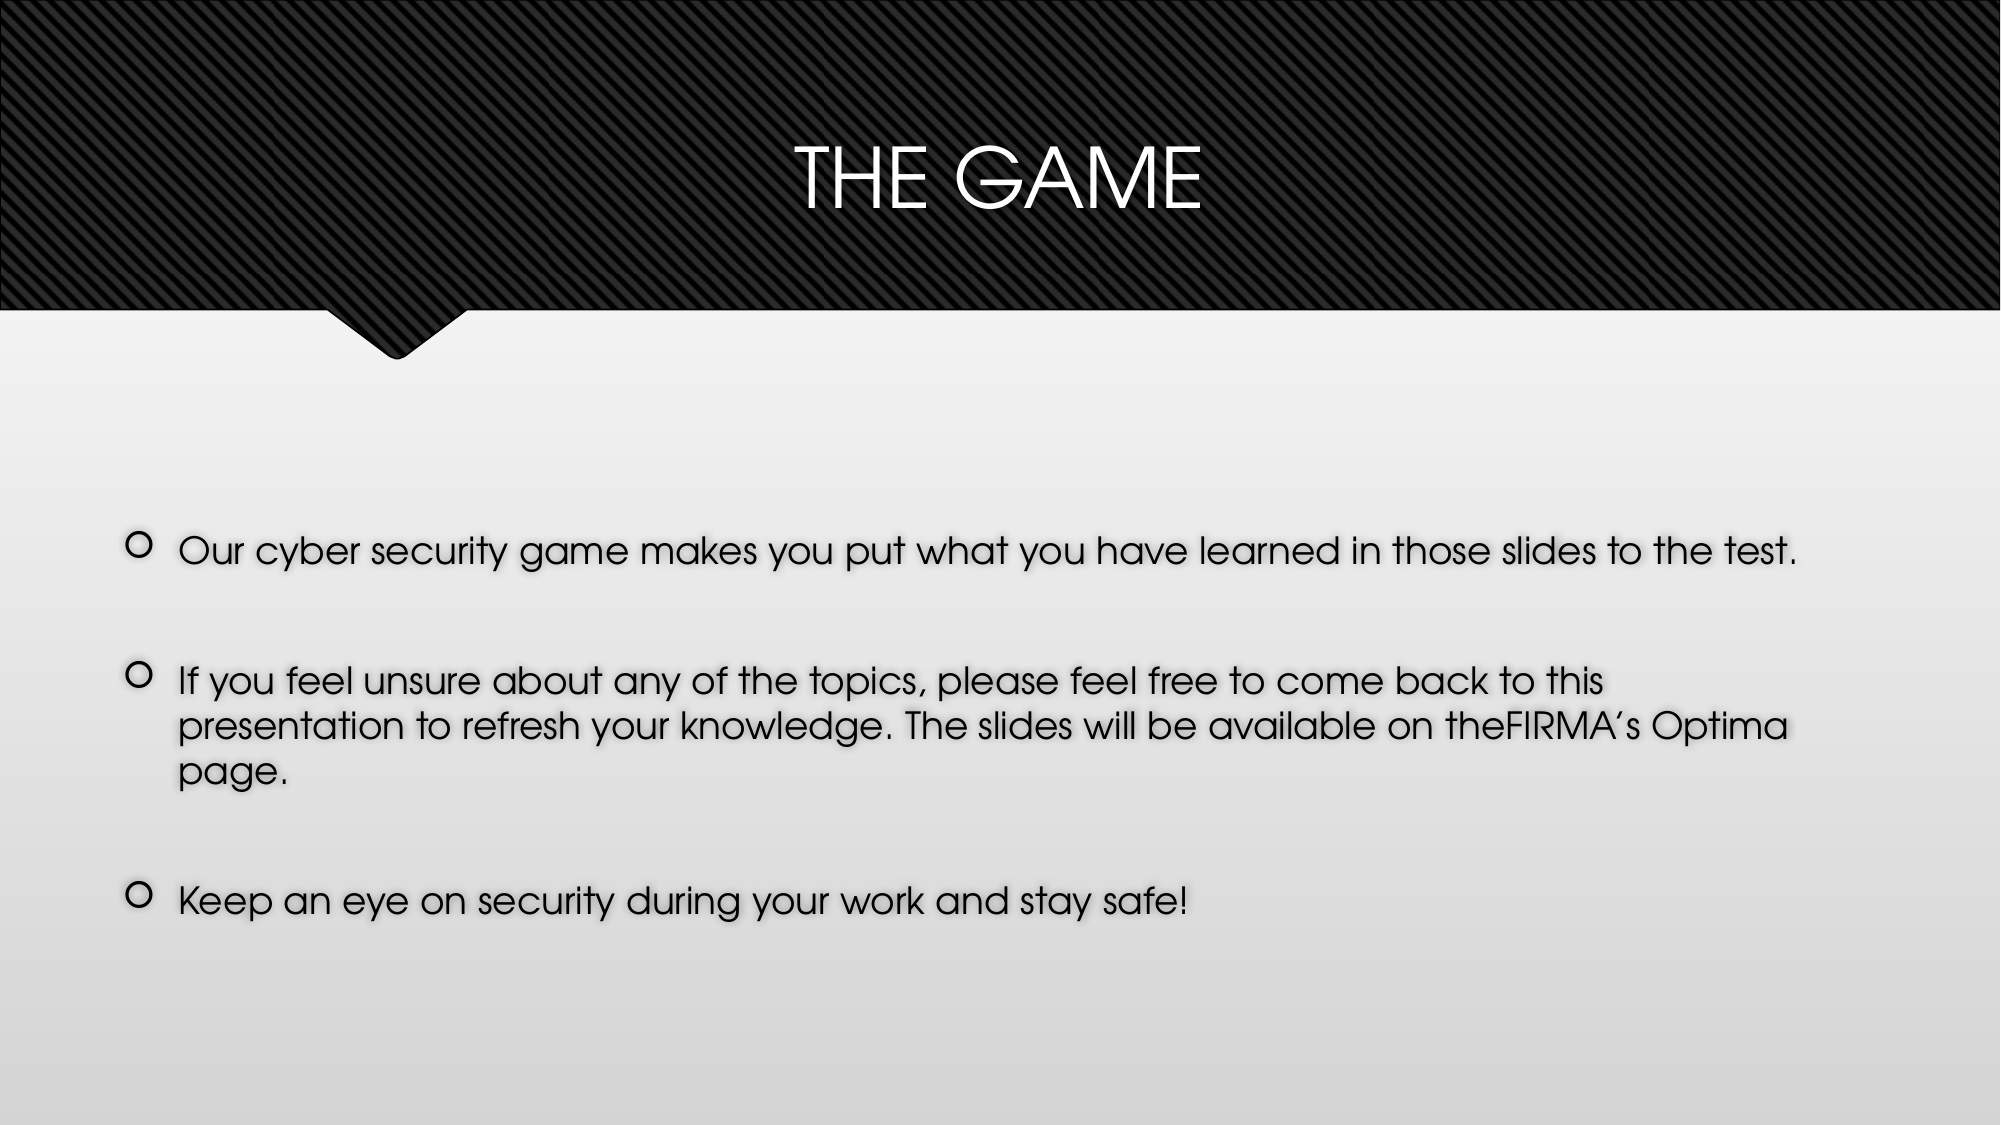

# THE GAME
Our cyber security game makes you put what you have learned in those slides to the test.

If you feel unsure about any of the topics, please feel free to come back to this presentation to refresh your knowledge. The slides will be available on theFIRMA’s Optima page.

Keep an eye on security during your work and stay safe!